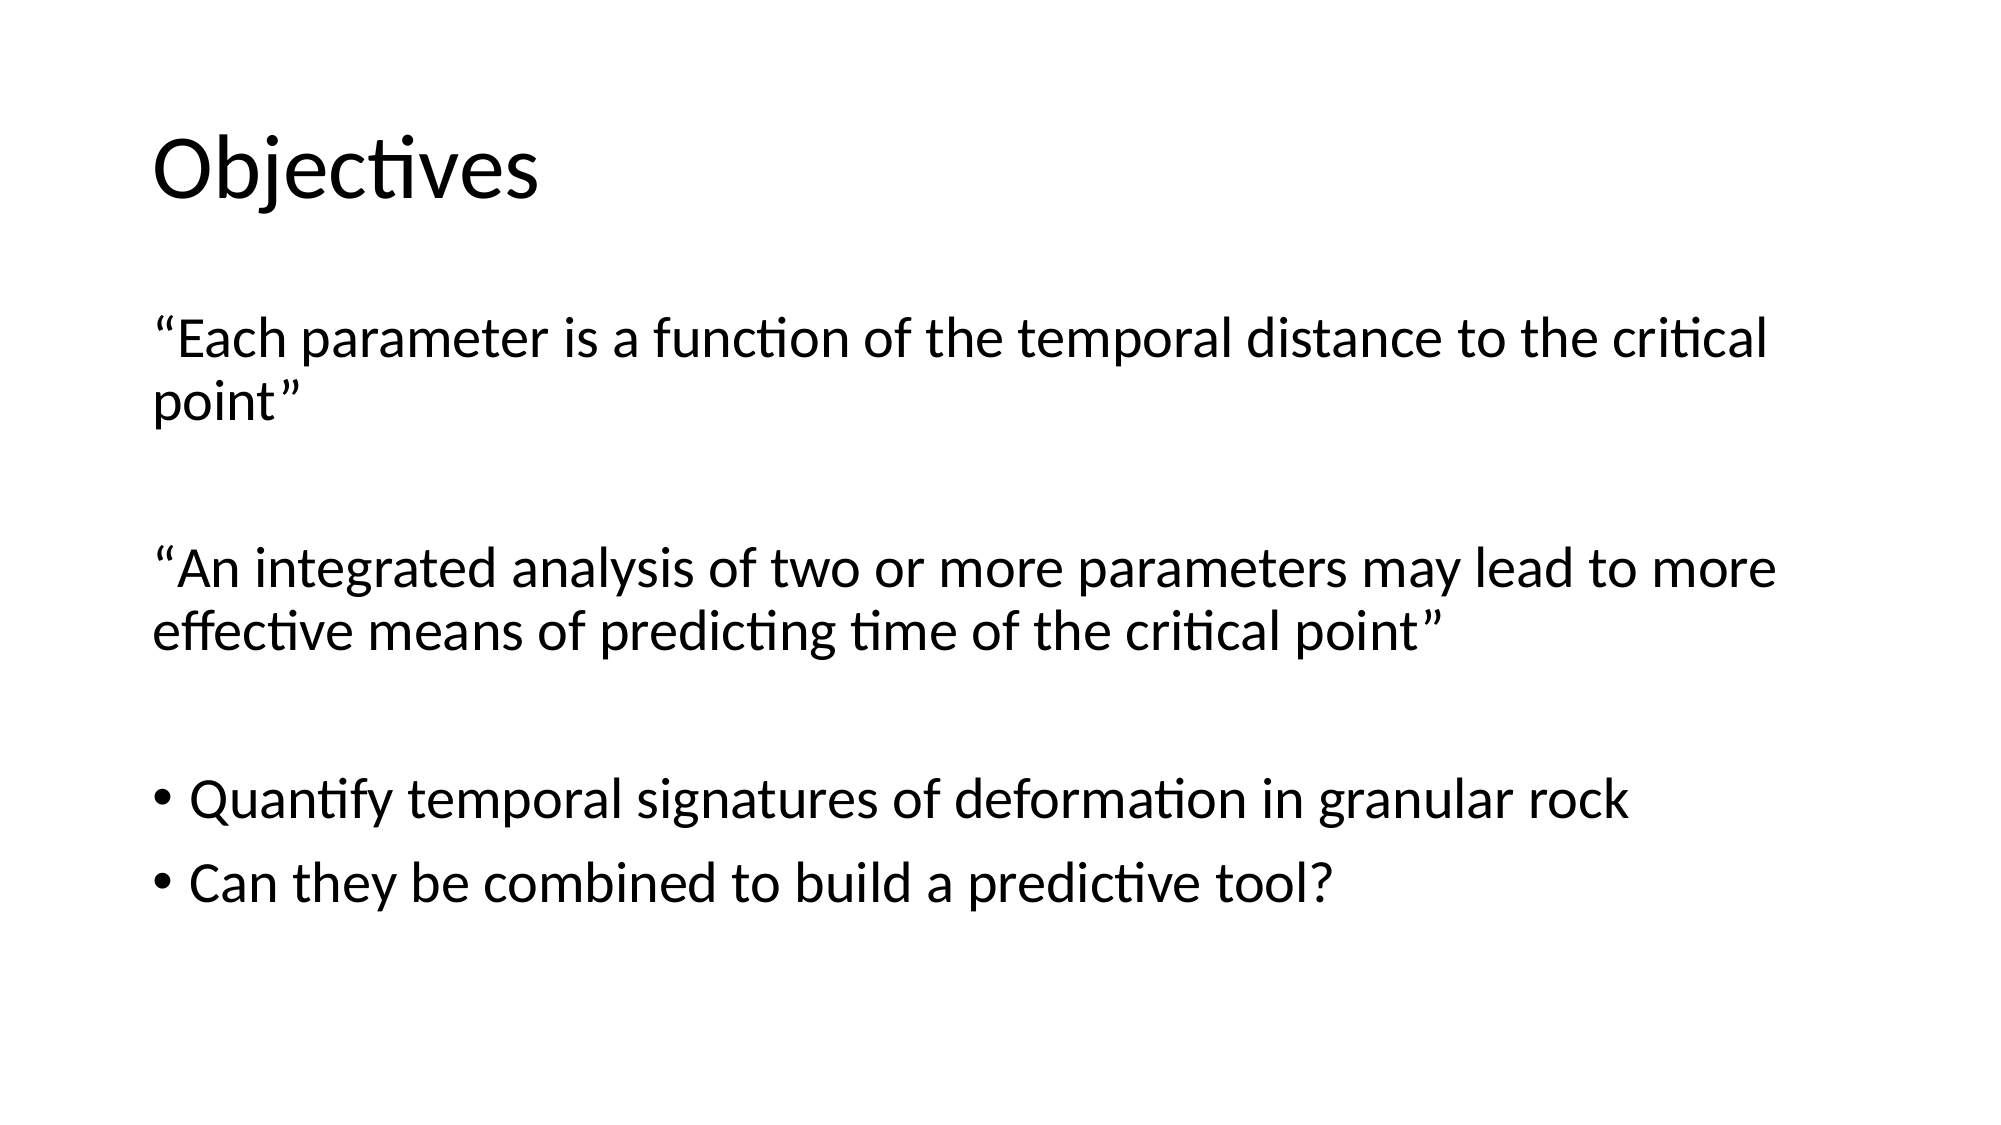

# Objectives
“Each parameter is a function of the temporal distance to the critical point”

“An integrated analysis of two or more parameters may lead to more effective means of predicting time of the critical point”

Quantify temporal signatures of deformation in granular rock
Can they be combined to build a predictive tool?